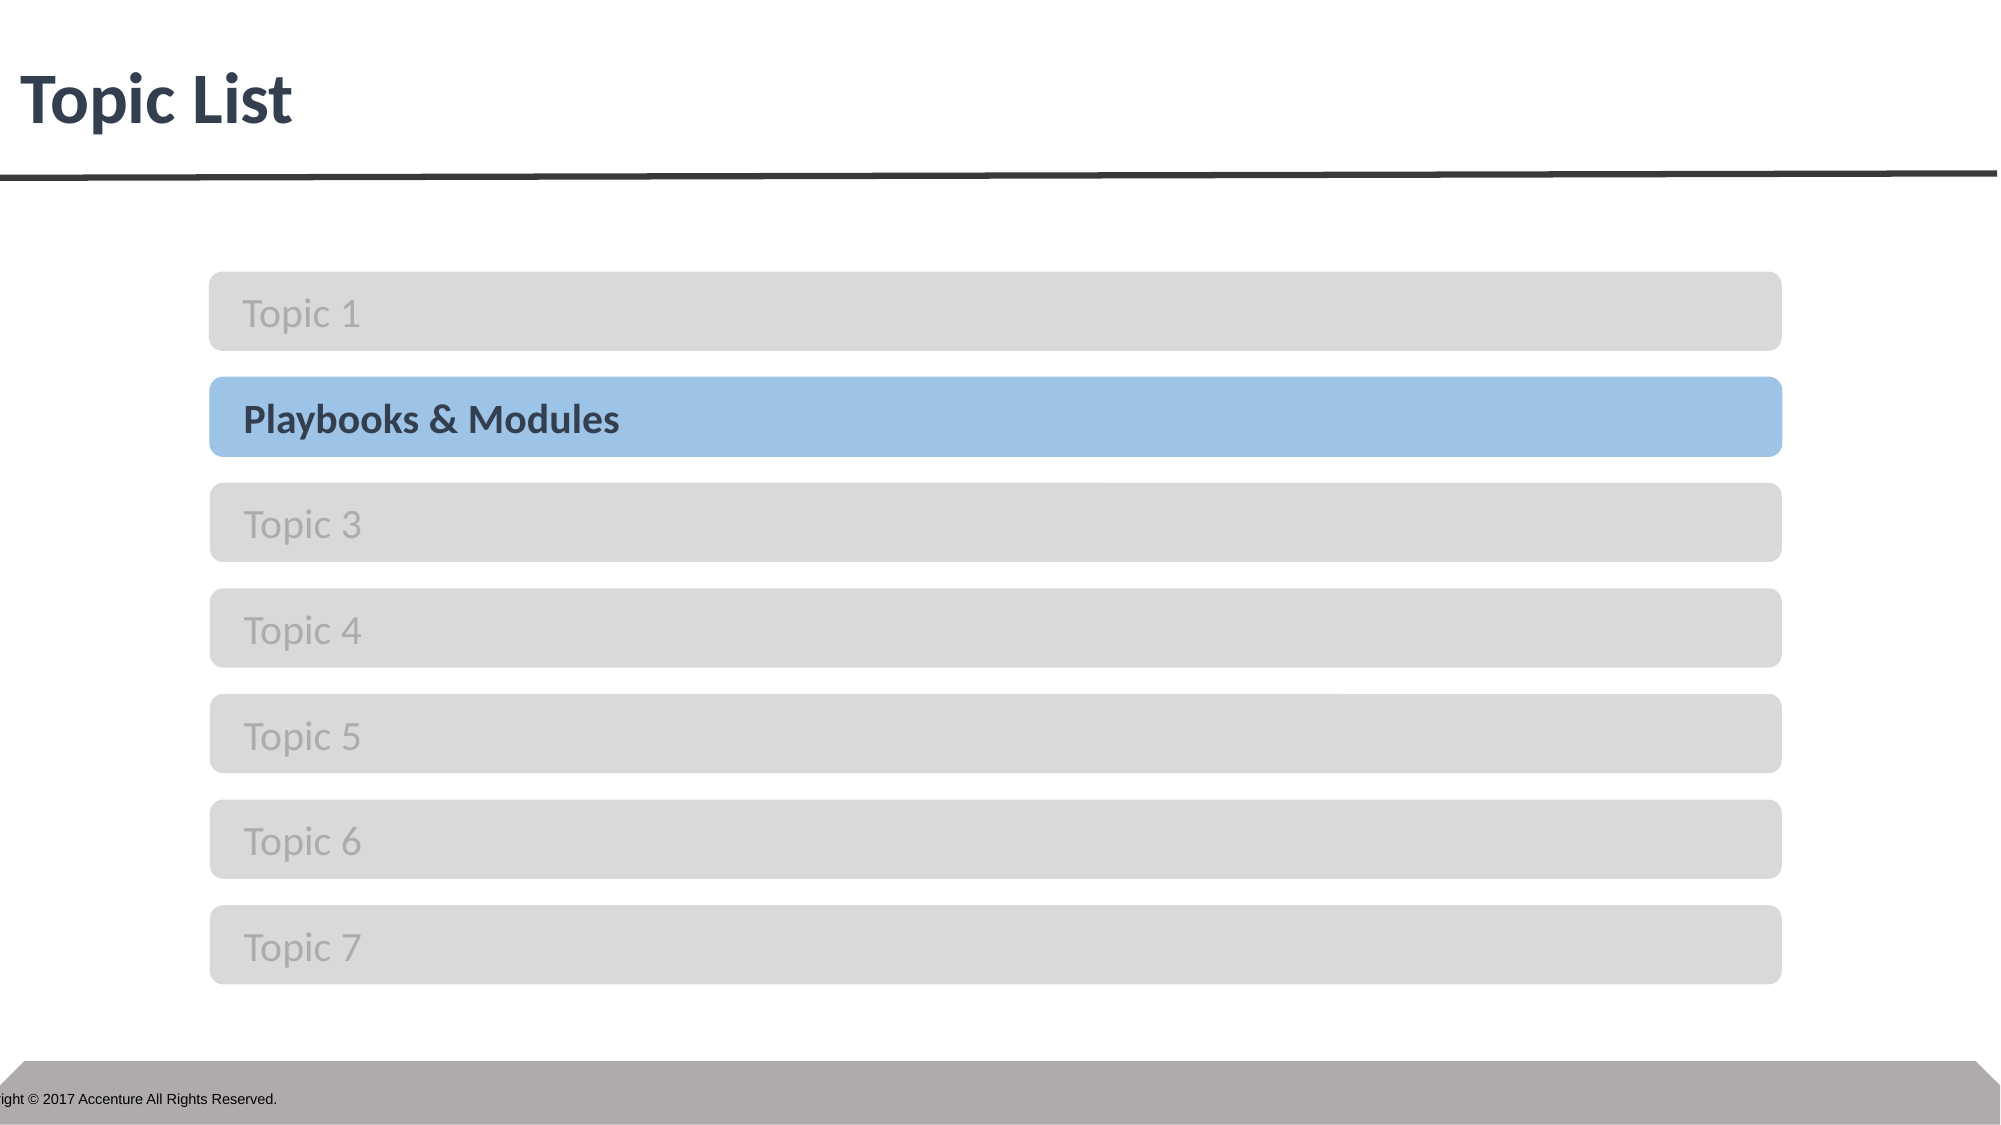

# Topic List
Topic 1
Playbooks & Modules
Topic 3
Topic 4
Topic 5
Topic 6
Topic 7